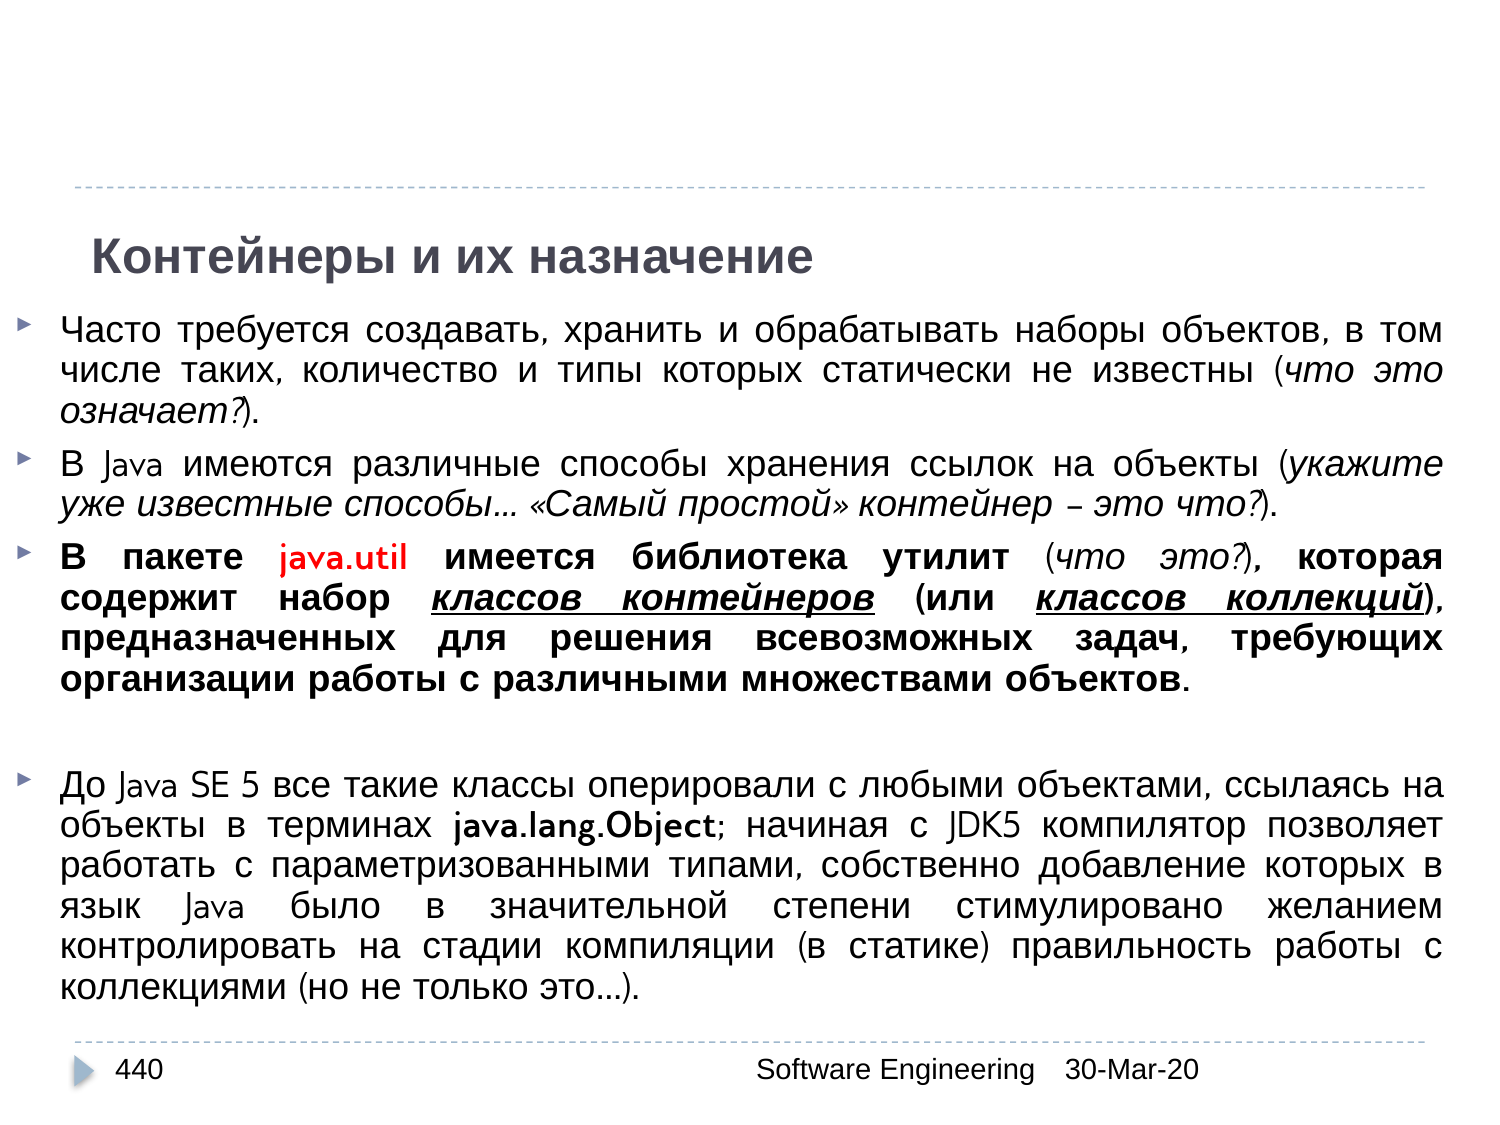

# Контейнеры и их назначение
Часто требуется создавать, хранить и обрабатывать наборы объектов, в том числе таких, количество и типы которых статически не известны (что это означает?).
В Java имеются различные способы хранения ссылок на объекты (укажите уже известные способы... «Самый простой» контейнер – это что?).
В пакете java.util имеется библиотека утилит (что это?), которая содержит набор классов контейнеров (или классов коллекций), предназначенных для решения всевозможных задач, требующих организации работы с различными множествами объектов.

До Java SE 5 все такие классы оперировали с любыми объектами, ссылаясь на объекты в терминах java.lang.Object; начиная с JDK5 компилятор позволяет работать с параметризованными типами, собственно добавление которых в язык Java было в значительной степени стимулировано желанием контролировать на стадии компиляции (в статике) правильность работы с коллекциями (но не только это...).
440
Software Engineering
30-Mar-20